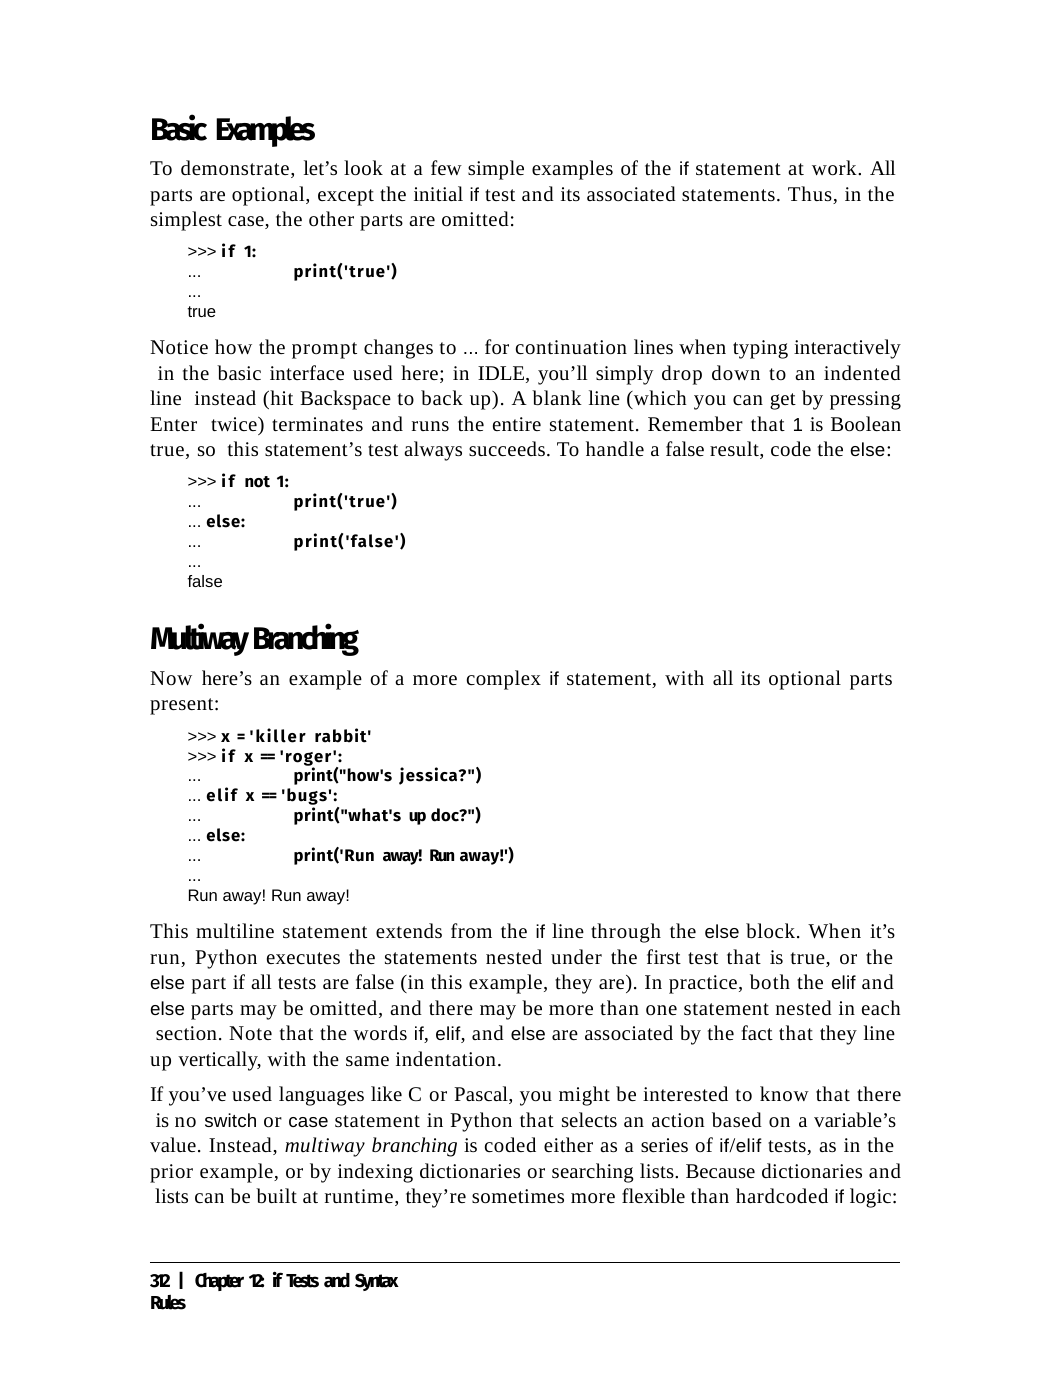

Basic Examples
To demonstrate, let’s look at a few simple examples of the if statement at work. All  parts are optional, except the initial if test and its associated statements. Thus, in the  simplest case, the other parts are omitted:
>>> if 1:
...	print('true')
...
true
Notice how the prompt changes to ... for continuation lines when typing interactively  in the basic interface used here; in IDLE, you’ll simply drop down to an indented line  instead (hit Backspace to back up). A blank line (which you can get by pressing Enter  twice) terminates and runs the entire statement. Remember that 1 is Boolean true, so  this statement’s test always succeeds. To handle a false result, code the else:
>>> if not 1:
...	print('true')
... else:
...	print('false')
...
false

Multiway Branching
Now here’s an example of a more complex if statement, with all its optional parts  present:
>>> x = 'killer rabbit'
>>> if x == 'roger':
...	print("how's jessica?")
... elif x == 'bugs':
...	print("what's up doc?")
... else:
...	print('Run away! Run away!')
...
Run away! Run away!
This multiline statement extends from the if line through the else block. When it’s  run, Python executes the statements nested under the first test that is true, or the  else part if all tests are false (in this example, they are). In practice, both the elif and  else parts may be omitted, and there may be more than one statement nested in each  section. Note that the words if, elif, and else are associated by the fact that they line  up vertically, with the same indentation.
If you’ve used languages like C or Pascal, you might be interested to know that there  is no switch or case statement in Python that selects an action based on a variable’s  value. Instead, multiway branching is coded either as a series of if/elif tests, as in the  prior example, or by indexing dictionaries or searching lists. Because dictionaries and  lists can be built at runtime, they’re sometimes more flexible than hardcoded if logic:

312  |  Chapter 12:  if Tests and Syntax Rules